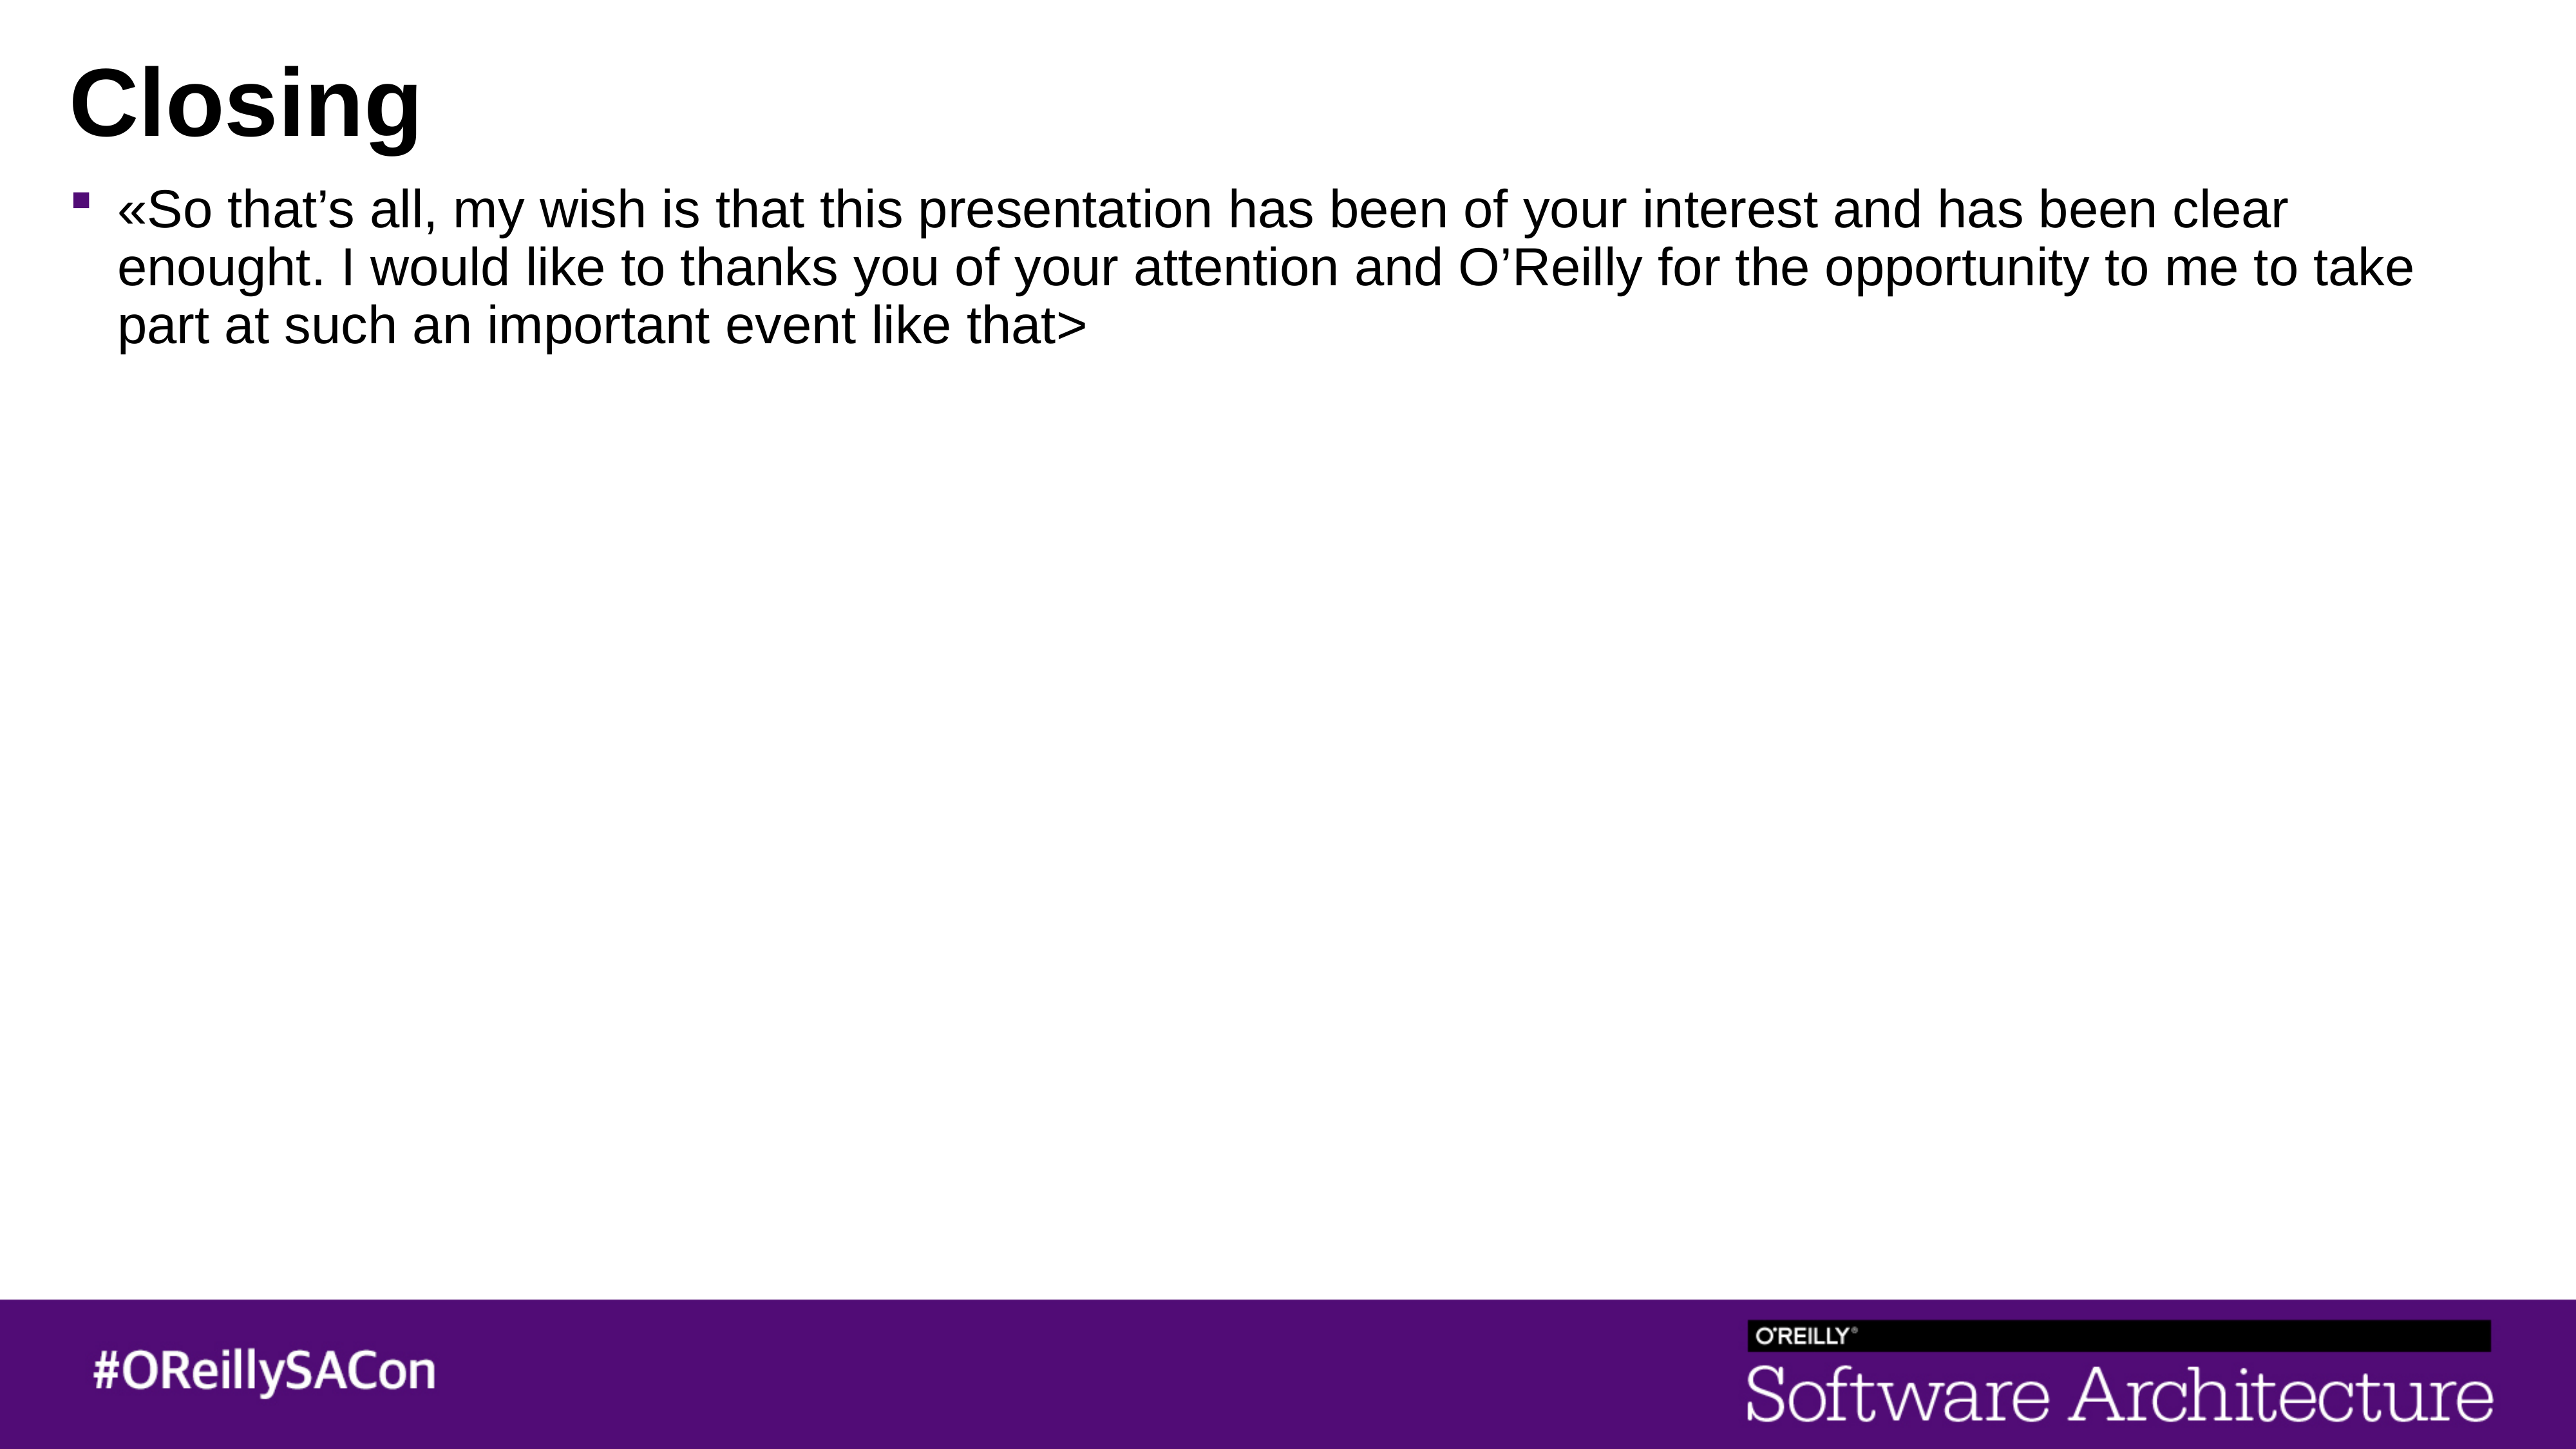

# Closing
«So that’s all, my wish is that this presentation has been of your interest and has been clear enought. I would like to thanks you of your attention and O’Reilly for the opportunity to me to take part at such an important event like that>